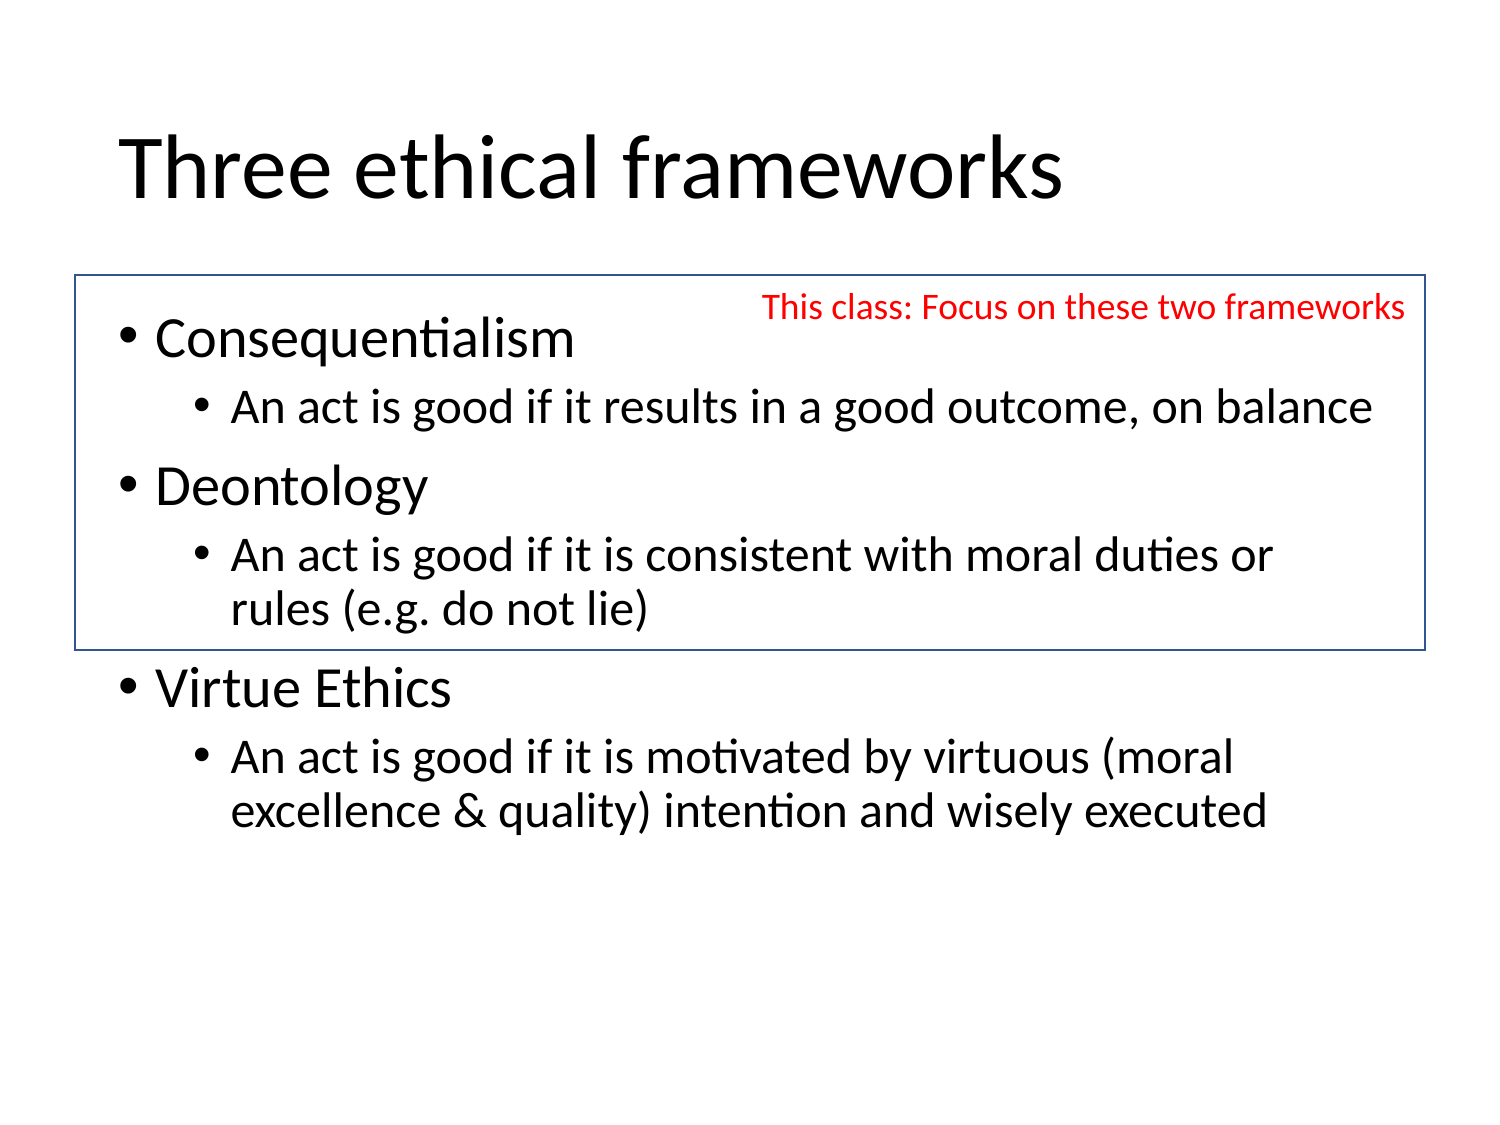

# Three ethical frameworks

This class: Focus on these two frameworks
Consequentialism
An act is good if it results in a good outcome, on balance
Deontology
An act is good if it is consistent with moral duties or rules (e.g. do not lie)
Virtue Ethics
An act is good if it is motivated by virtuous (moral excellence & quality) intention and wisely executed